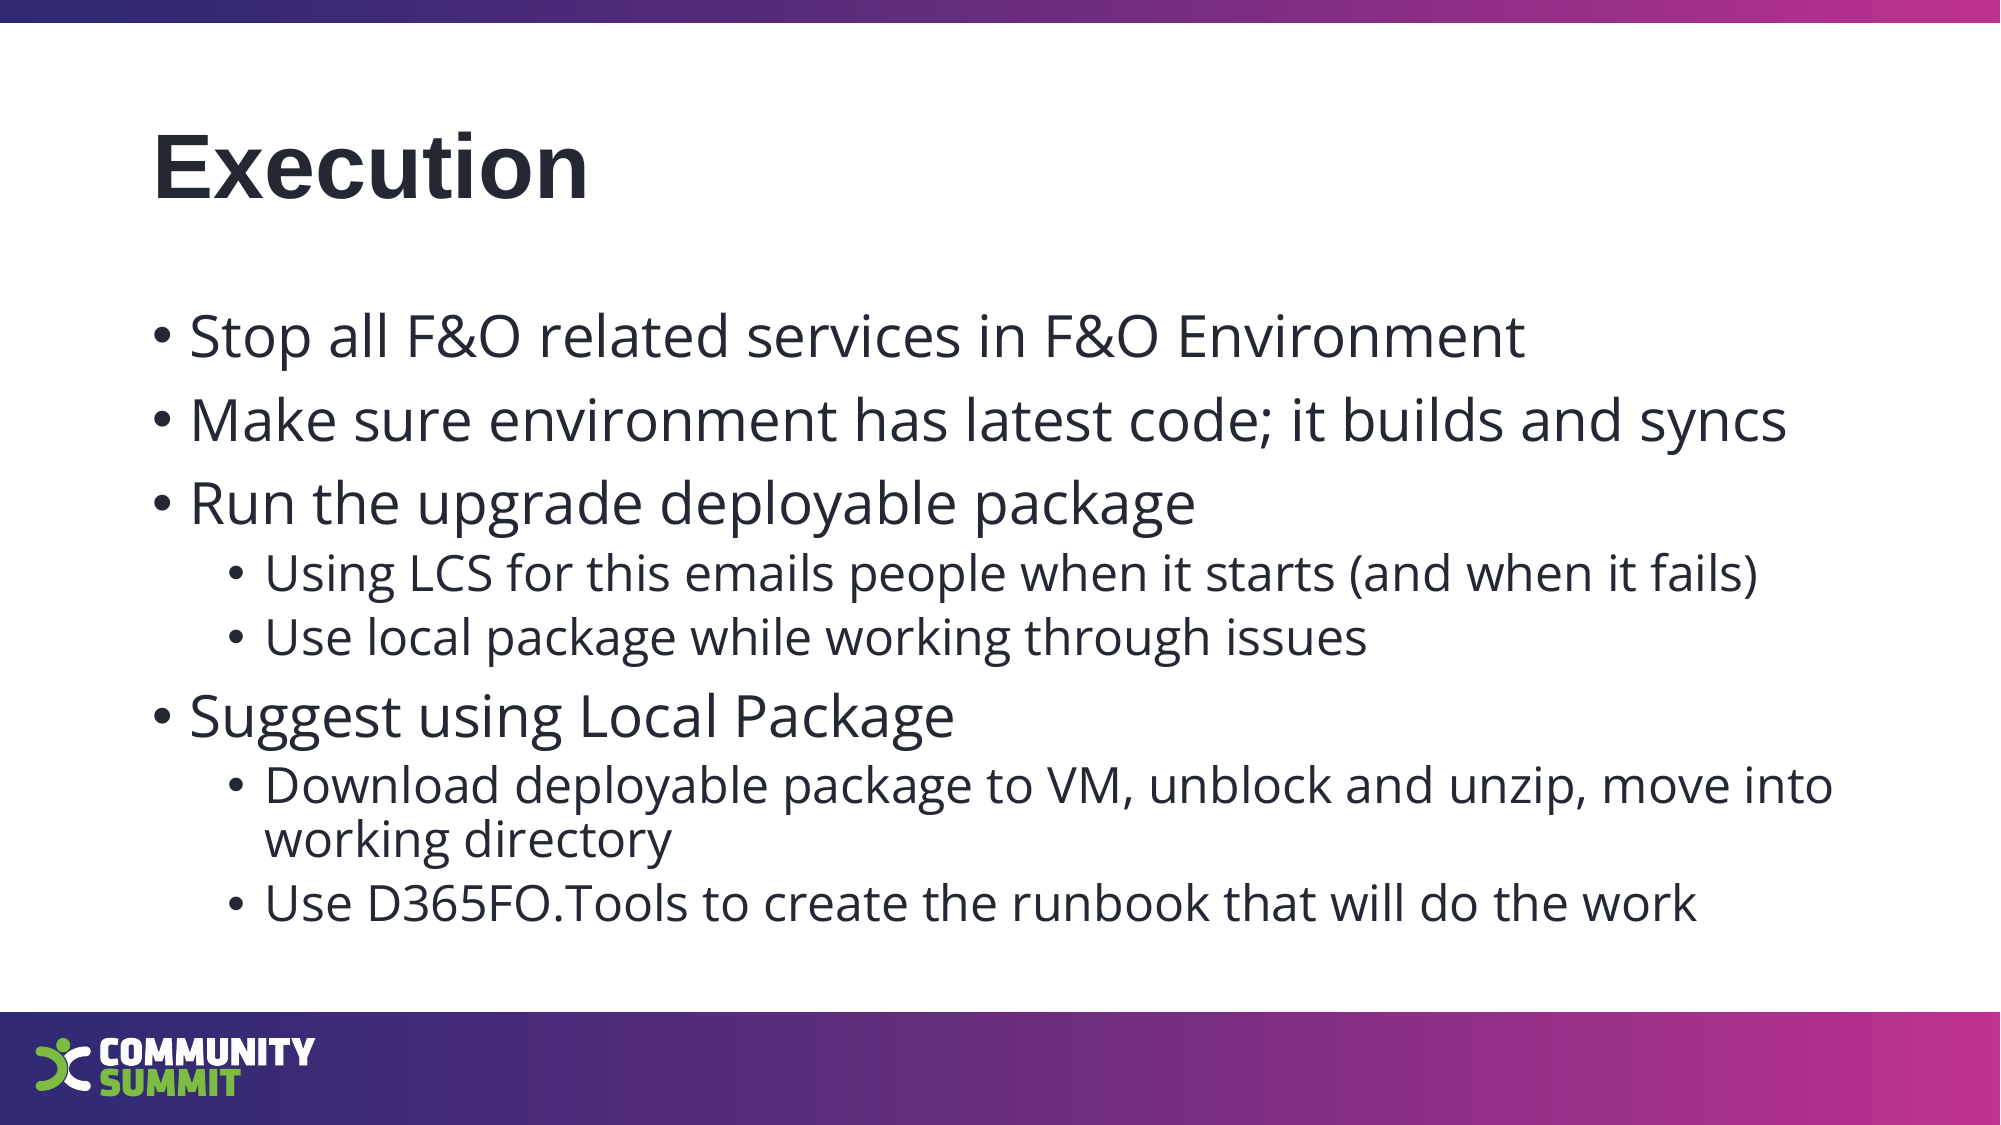

# Execution
Stop all F&O related services in F&O Environment
Make sure environment has latest code; it builds and syncs
Run the upgrade deployable package
Using LCS for this emails people when it starts (and when it fails)
Use local package while working through issues
Suggest using Local Package
Download deployable package to VM, unblock and unzip, move into working directory
Use D365FO.Tools to create the runbook that will do the work